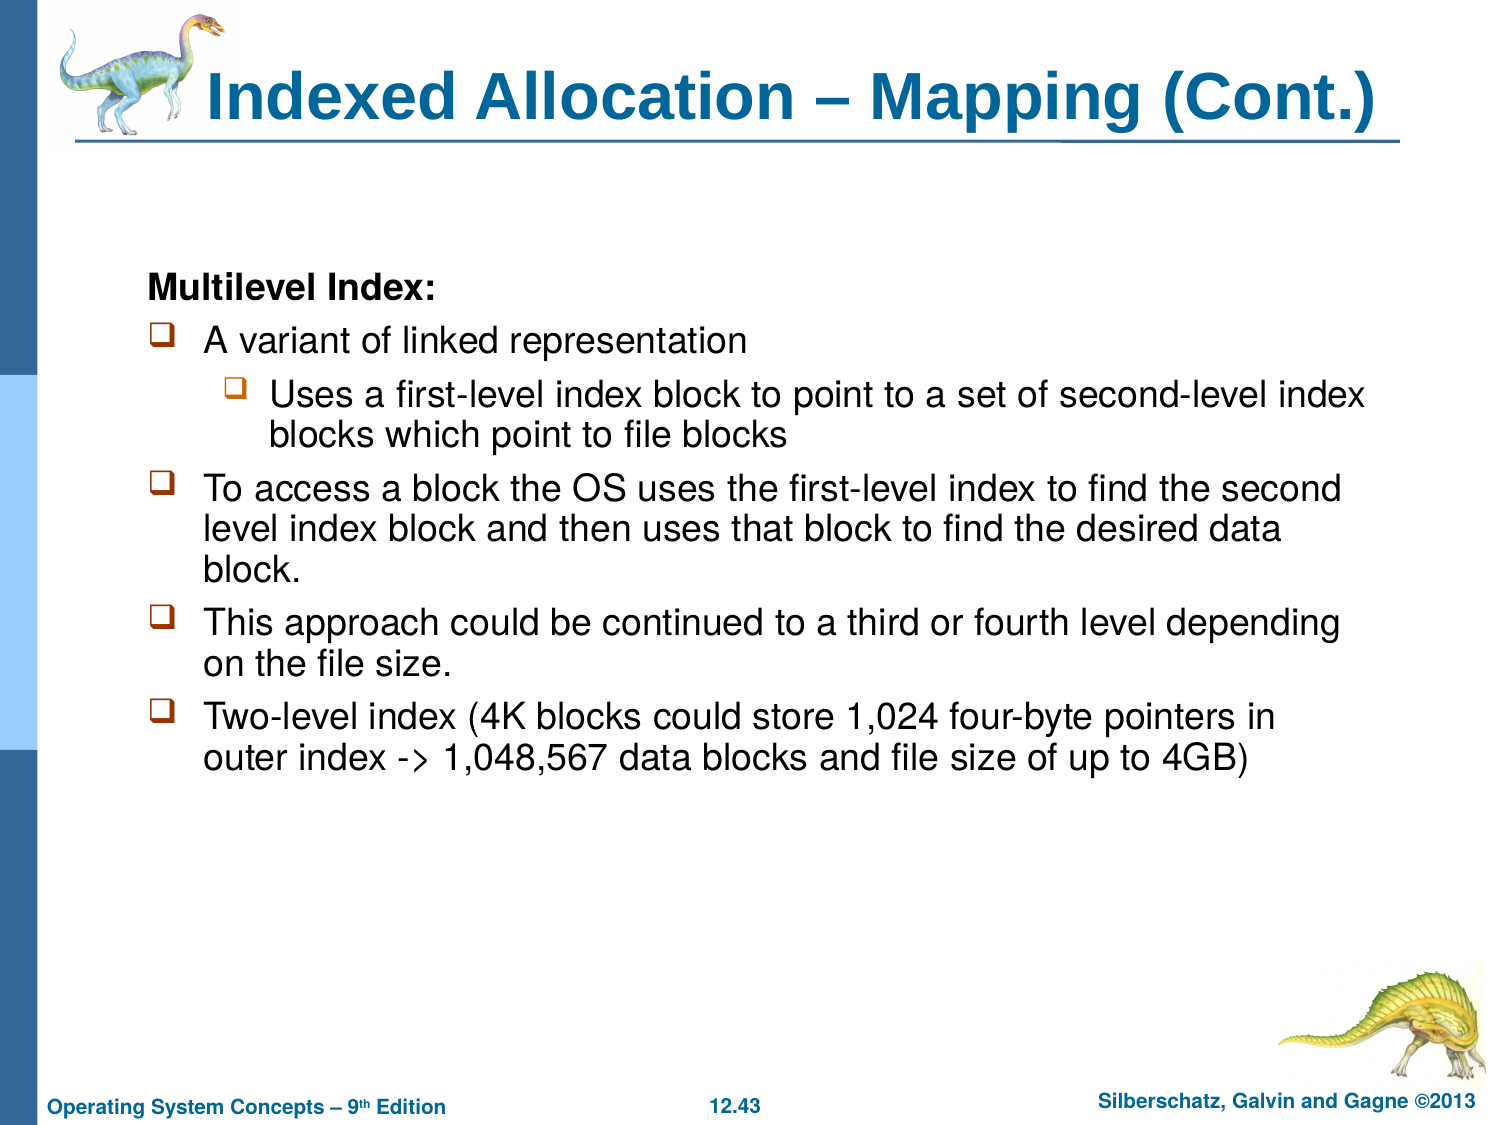

# Indexed Allocation – Mapping (Cont.)

Multilevel Index:
A variant of linked representation
Uses a first-level index block to point to a set of second-level index blocks which point to file blocks
To access a block the OS uses the first-level index to find the second level index block and then uses that block to find the desired data block.
This approach could be continued to a third or fourth level depending on the file size.
Two-level index (4K blocks could store 1,024 four-byte pointers in outer index -> 1,048,567 data blocks and file size of up to 4GB)